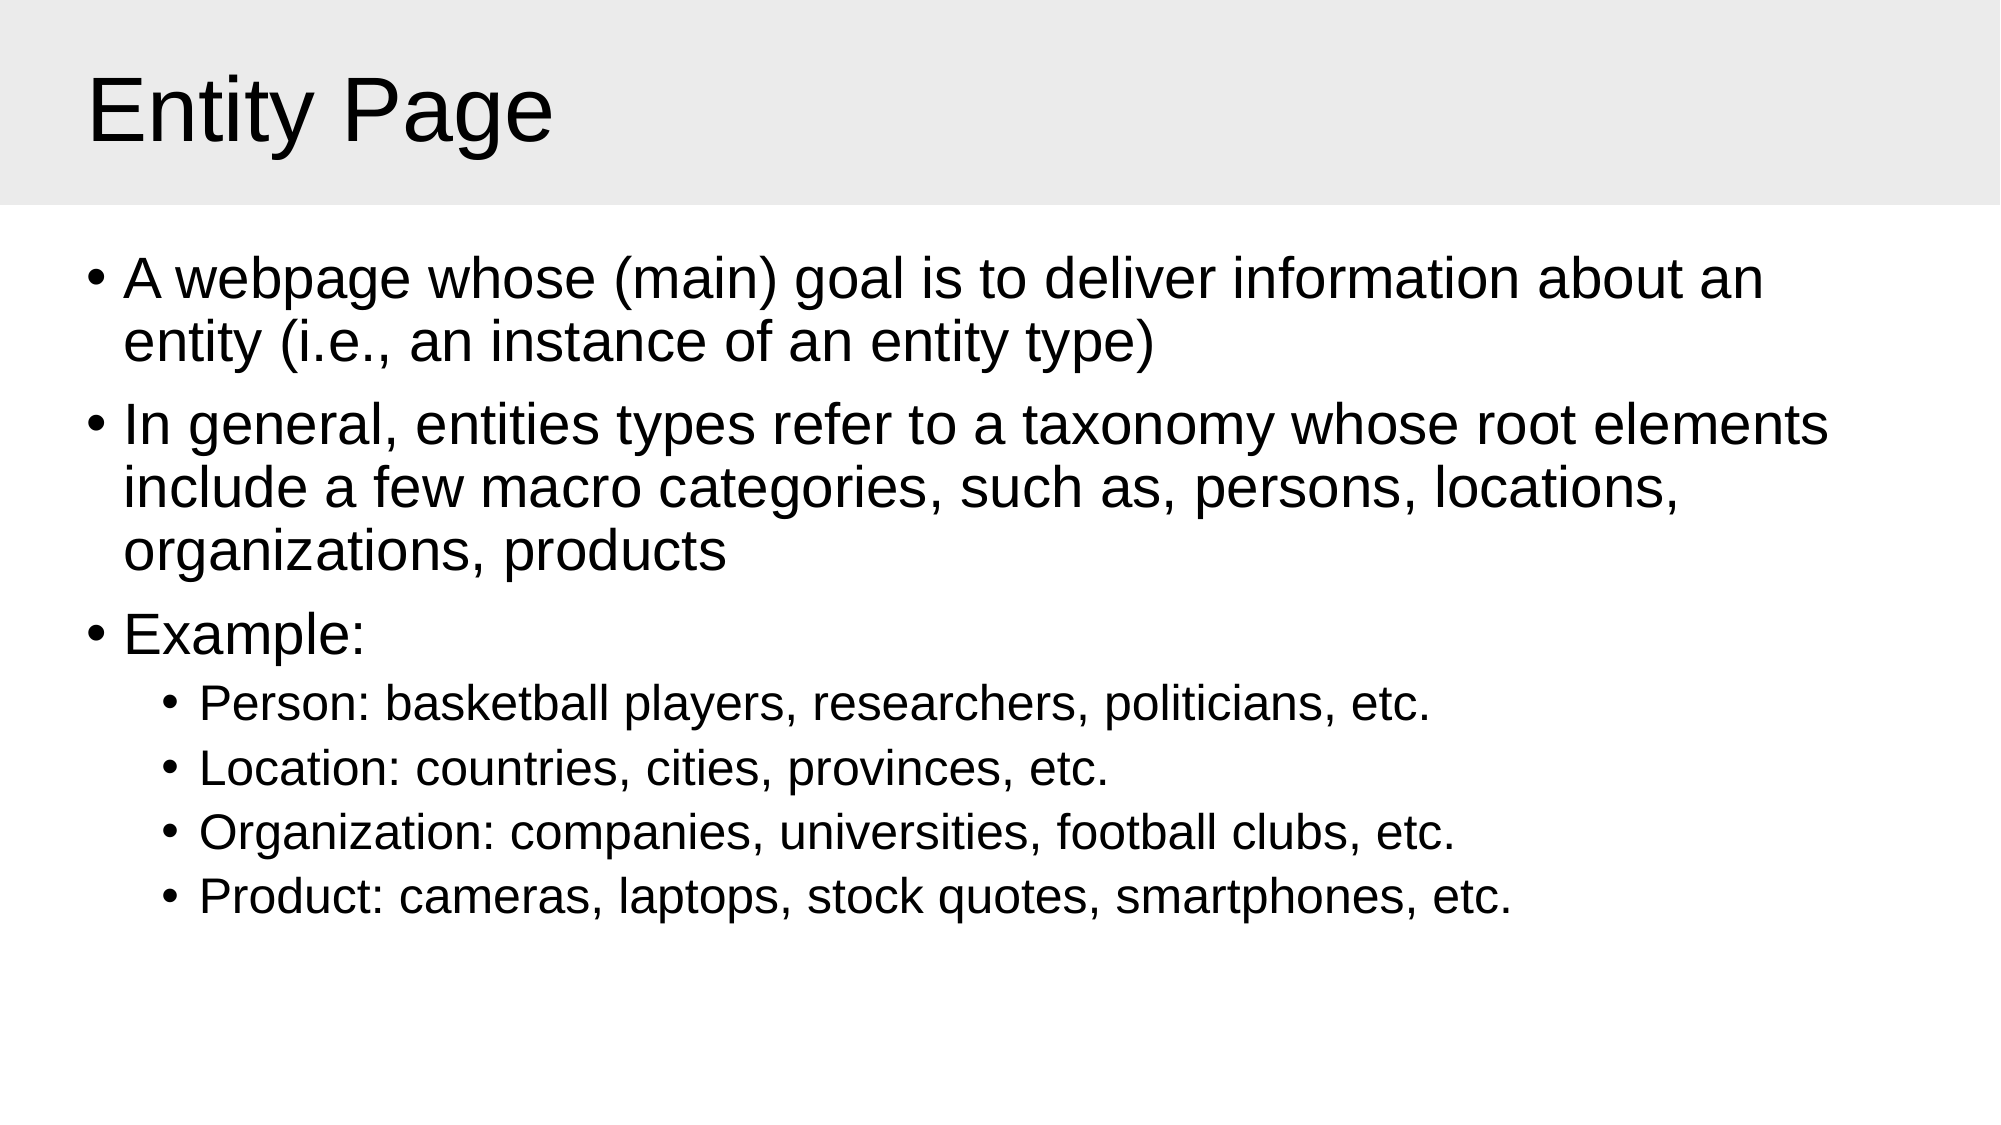

# Entity Page
A webpage whose (main) goal is to deliver information about an entity (i.e., an instance of an entity type)
In general, entities types refer to a taxonomy whose root elements include a few macro categories, such as, persons, locations, organizations, products
Example:
Person: basketball players, researchers, politicians, etc.
Location: countries, cities, provinces, etc.
Organization: companies, universities, football clubs, etc.
Product: cameras, laptops, stock quotes, smartphones, etc.